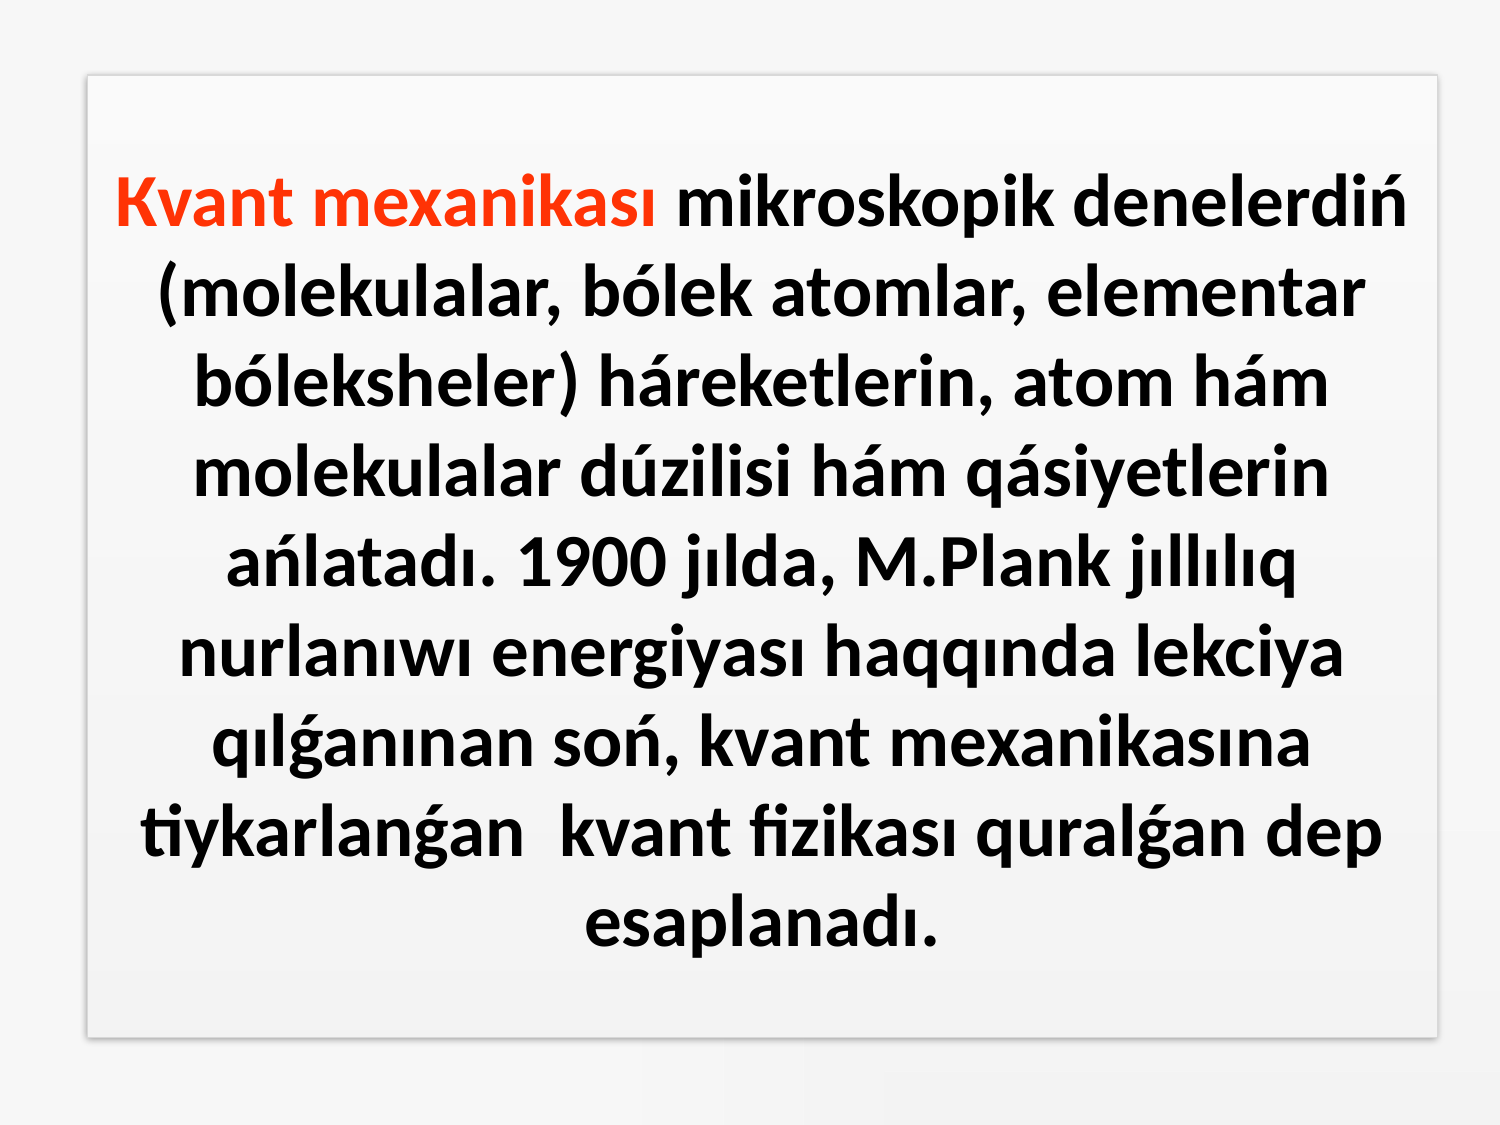

# Кvant mexanikası mikroskopik denelerdiń (molekulalar, bólek atomlar, elementar bóleksheler) háreketlerin, atom hám molekulalar dúzilisi hám qásiyetlerin ańlatadı. 1900 jılda, М.Plank jıllılıq nurlanıwı energiyası haqqında lekciya qılǵanınan soń, kvant mexanikasına tiykarlanǵan  kvant fizikası quralǵan dep esaplanadı.